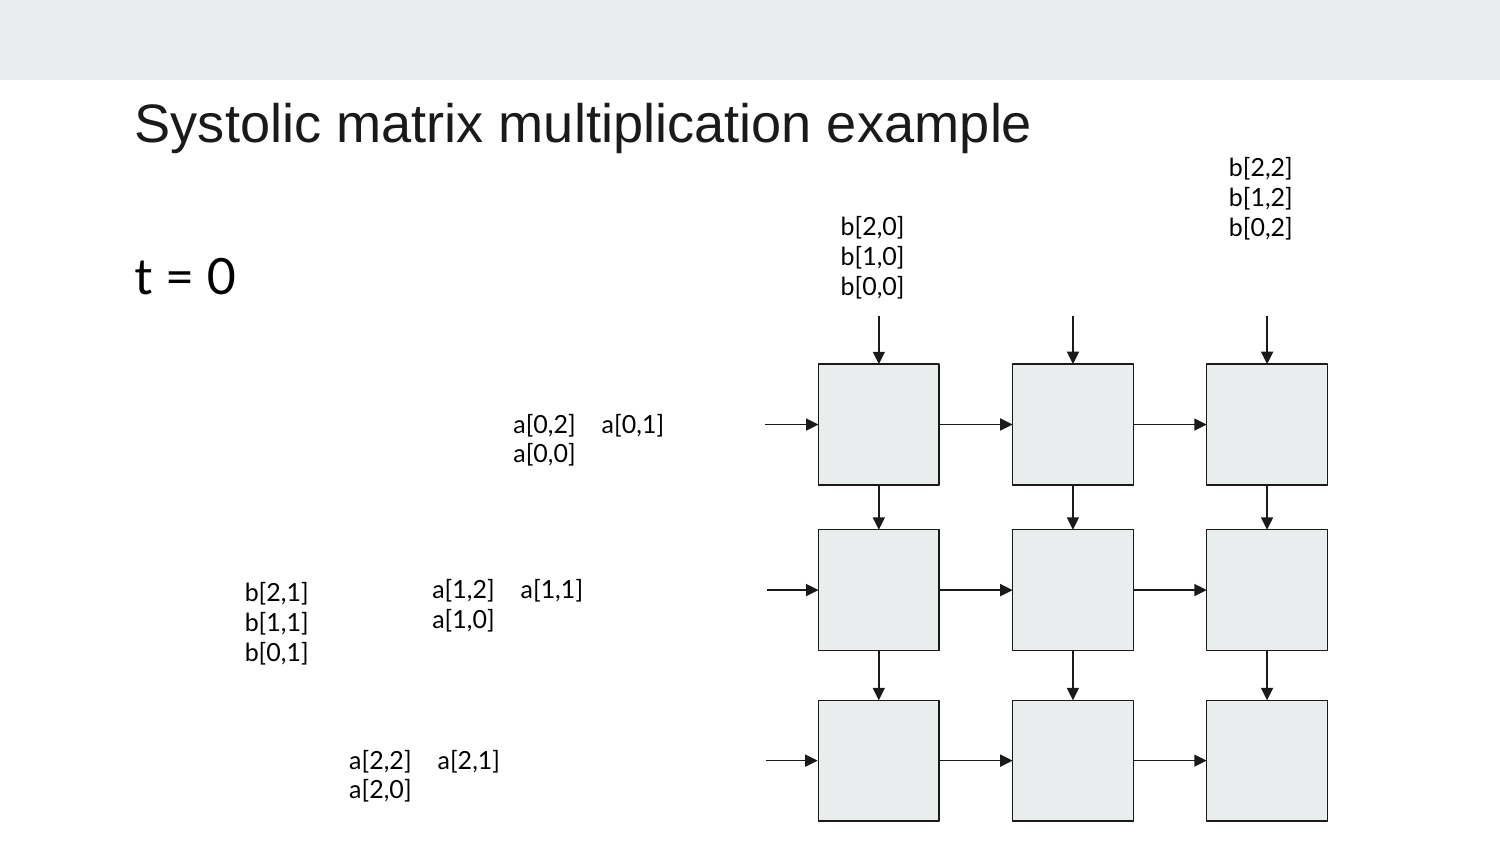

# Systolic matrix multiplication example
b[2,2]
b[1,2]
b[0,2]
b[2,0]
b[1,0]
b[0,0]
t = 0

a[0,2]    a[0,1]    a[0,0]

a[1,2]    a[1,1]    a[1,0]
b[2,1]
b[1,1]
b[0,1]

a[2,2]    a[2,1]    a[2,0]